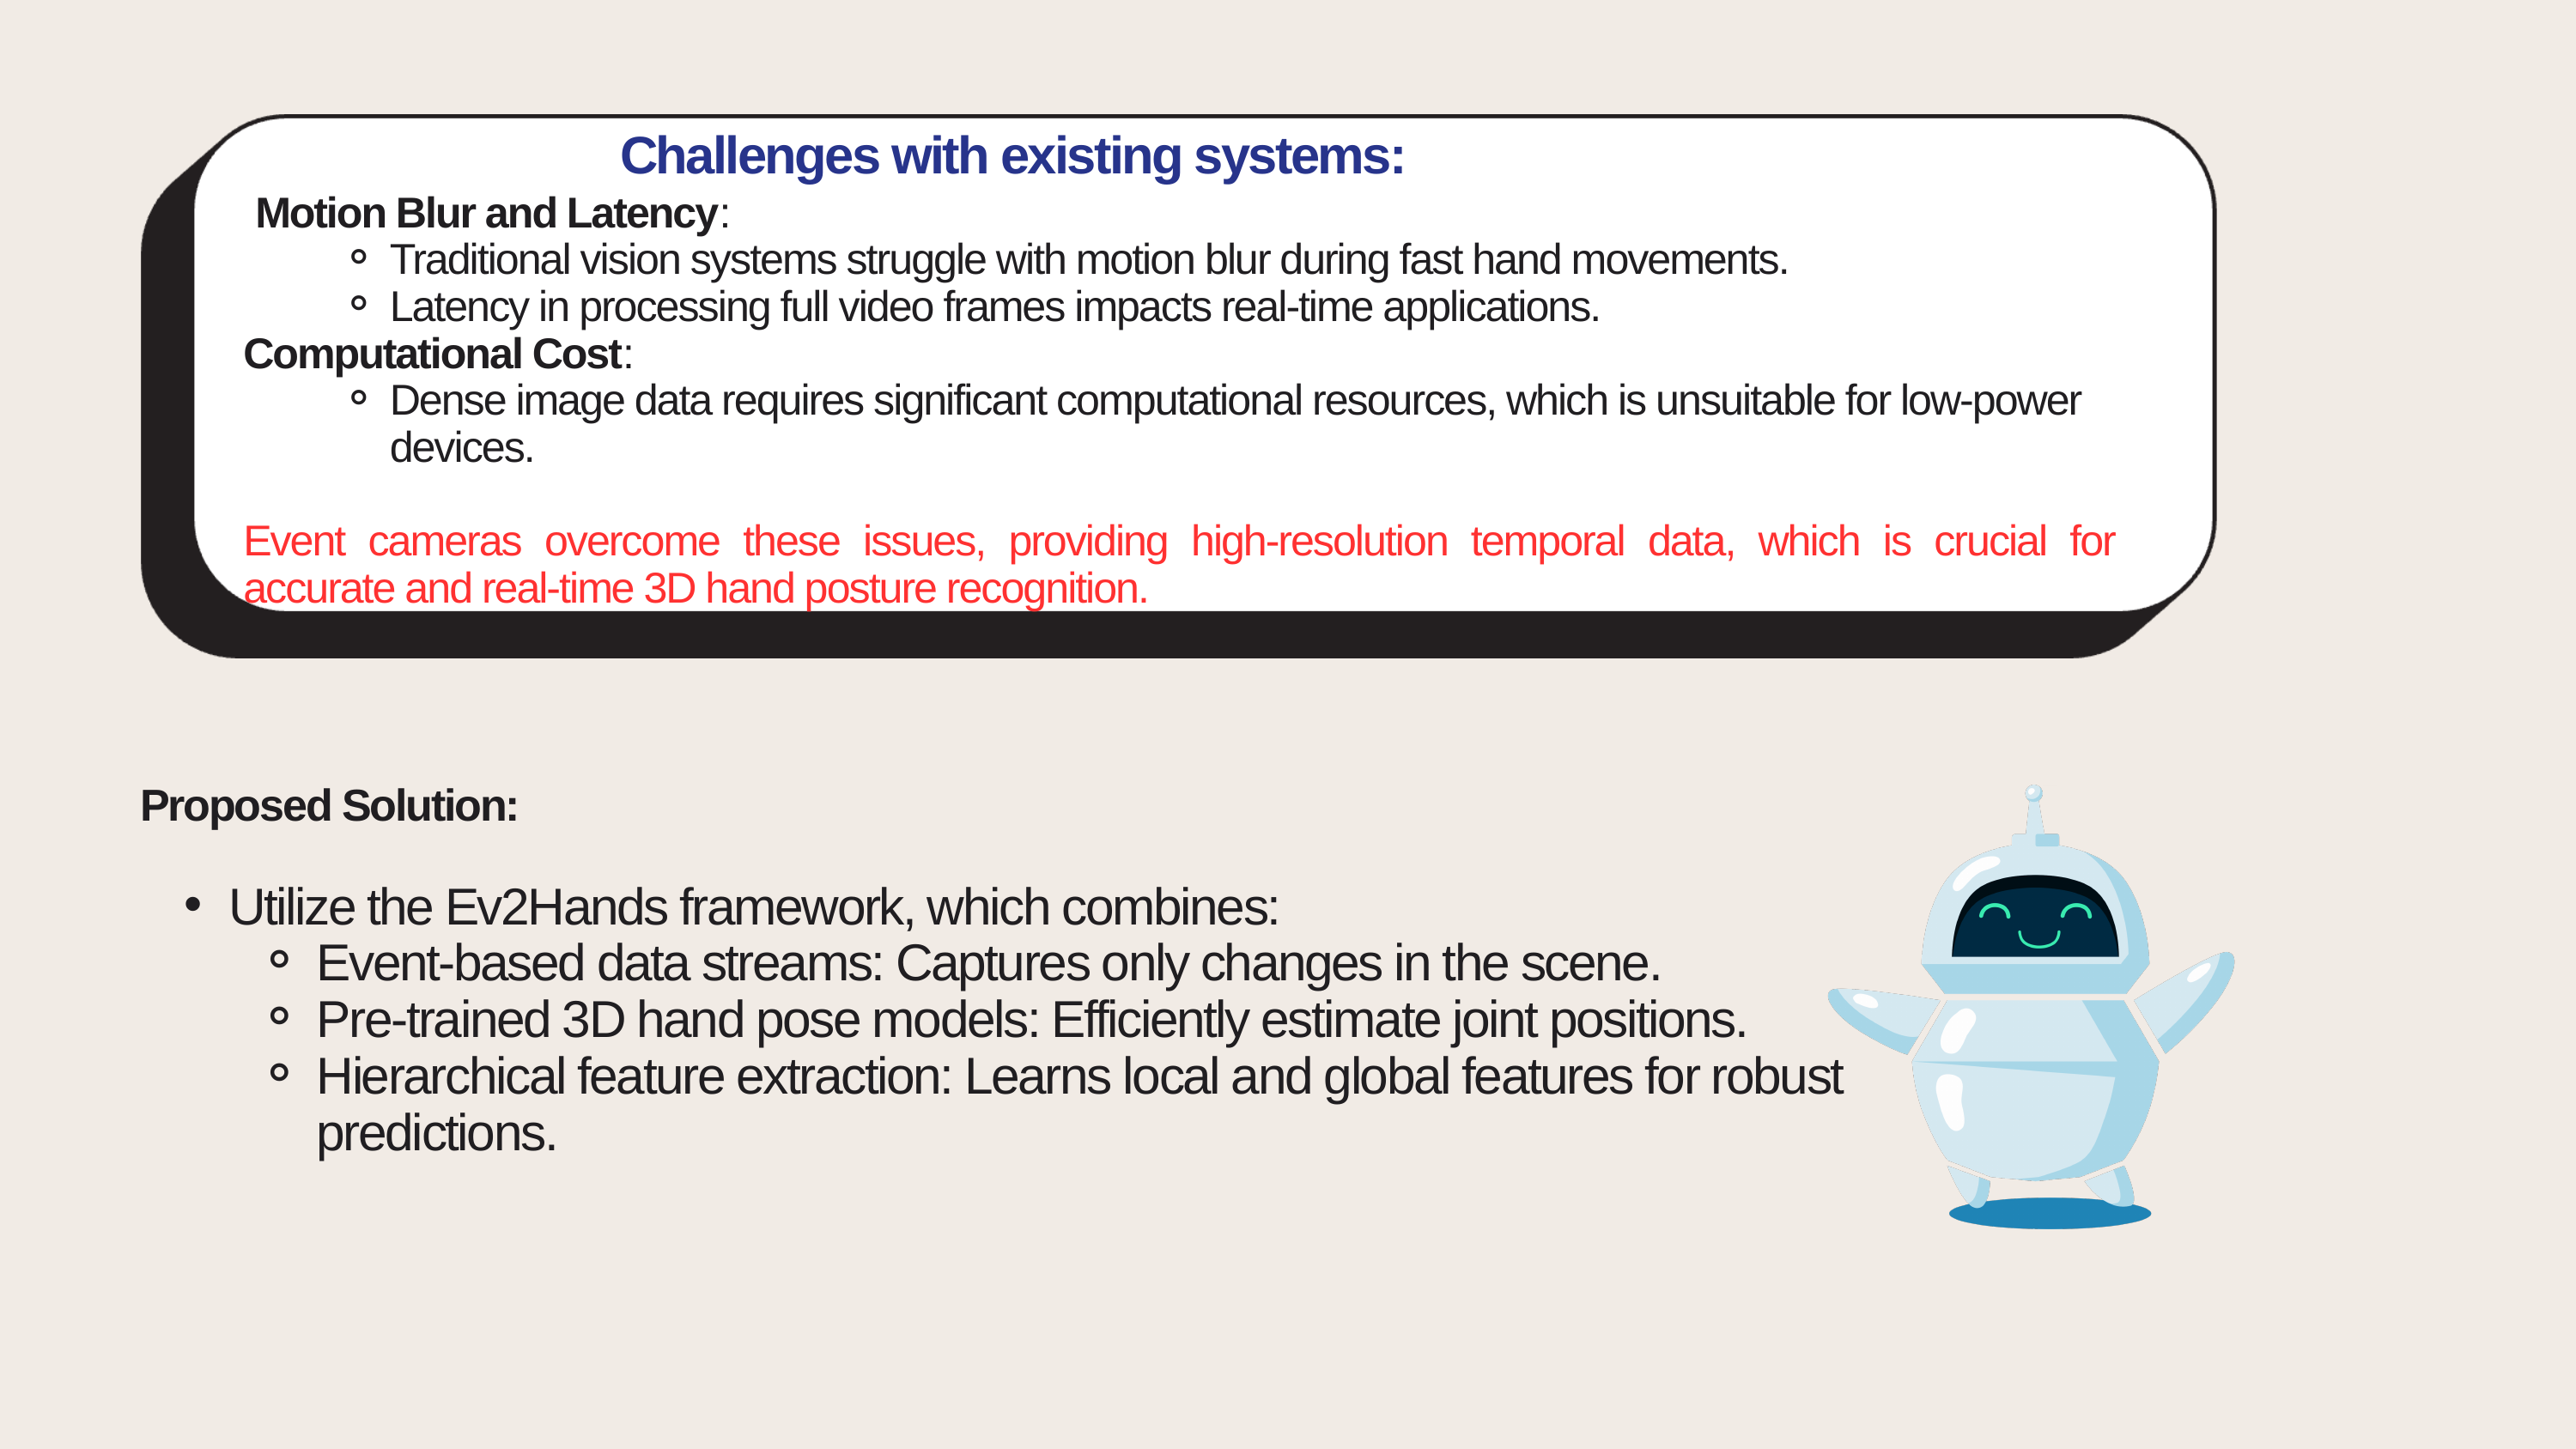

Challenges with existing systems:
 Motion Blur and Latency:
Traditional vision systems struggle with motion blur during fast hand movements.
Latency in processing full video frames impacts real-time applications.
Computational Cost:
Dense image data requires significant computational resources, which is unsuitable for low-power devices.

Event cameras overcome these issues, providing high-resolution temporal data, which is crucial for accurate and real-time 3D hand posture recognition.

Proposed Solution:

Utilize the Ev2Hands framework, which combines:
Event-based data streams: Captures only changes in the scene.
Pre-trained 3D hand pose models: Efficiently estimate joint positions.
Hierarchical feature extraction: Learns local and global features for robust predictions.